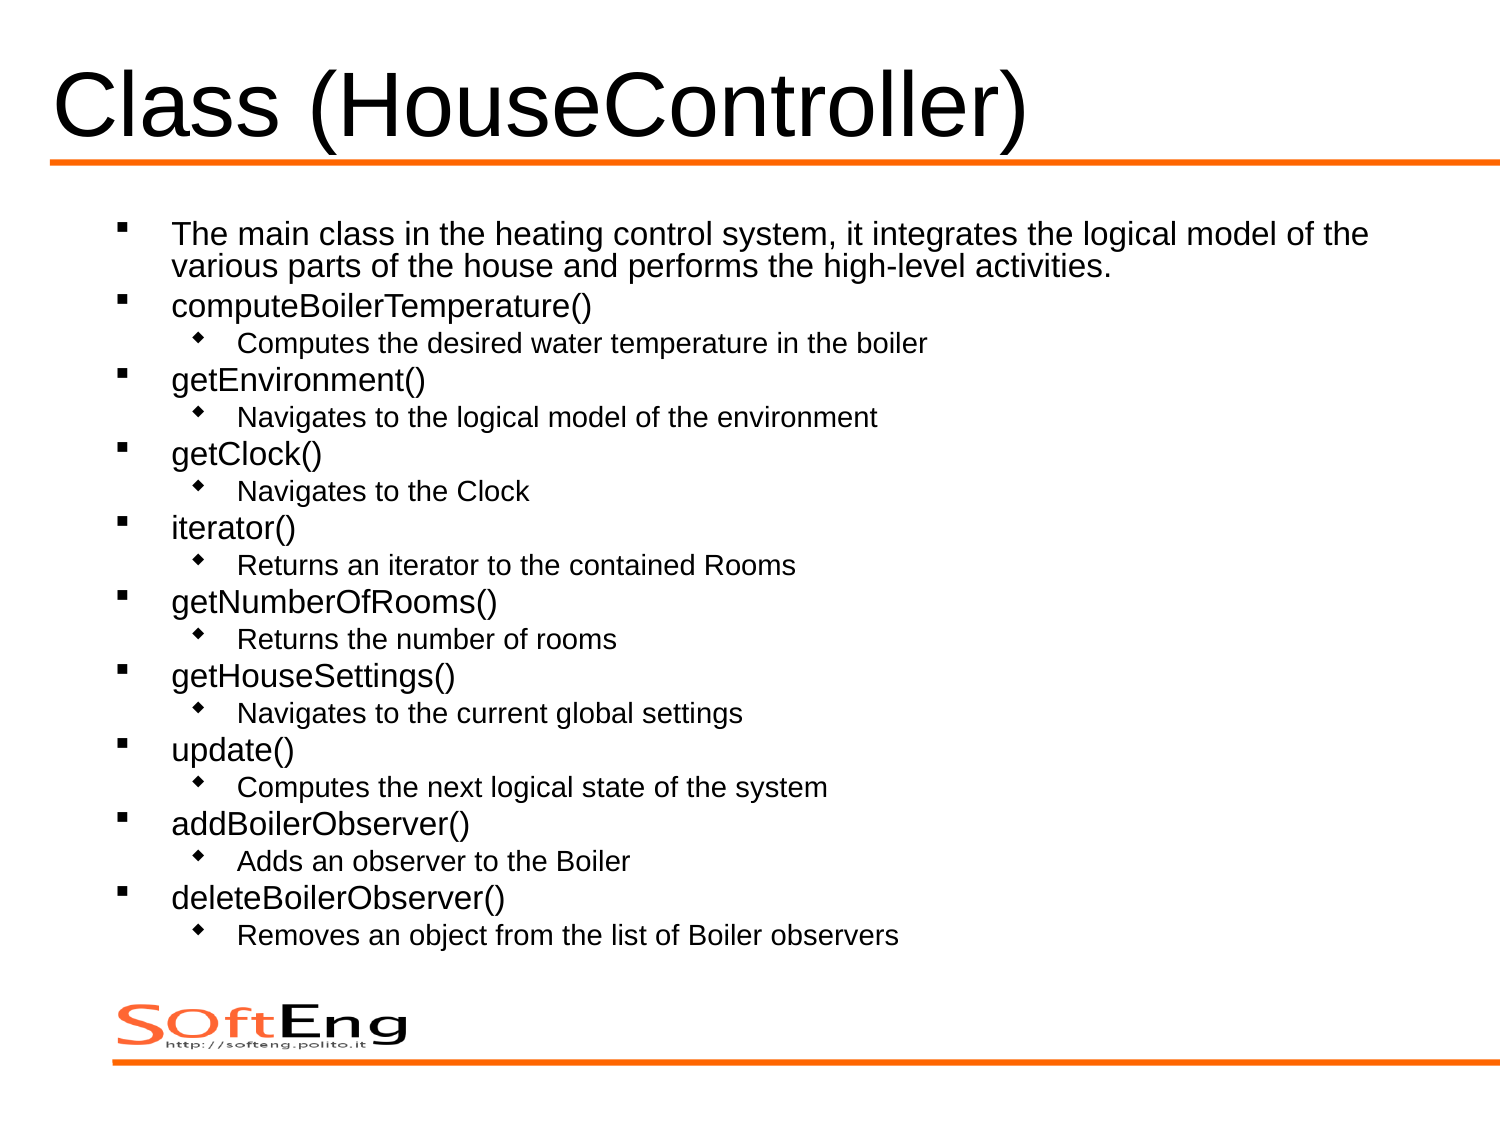

# Class (HouseController)
The main class in the heating control system, it integrates the logical model of the various parts of the house and performs the high-level activities.
computeBoilerTemperature()
Computes the desired water temperature in the boiler
getEnvironment()
Navigates to the logical model of the environment
getClock()
Navigates to the Clock
iterator()
Returns an iterator to the contained Rooms
getNumberOfRooms()
Returns the number of rooms
getHouseSettings()
Navigates to the current global settings
update()
Computes the next logical state of the system
addBoilerObserver()
Adds an observer to the Boiler
deleteBoilerObserver()
Removes an object from the list of Boiler observers